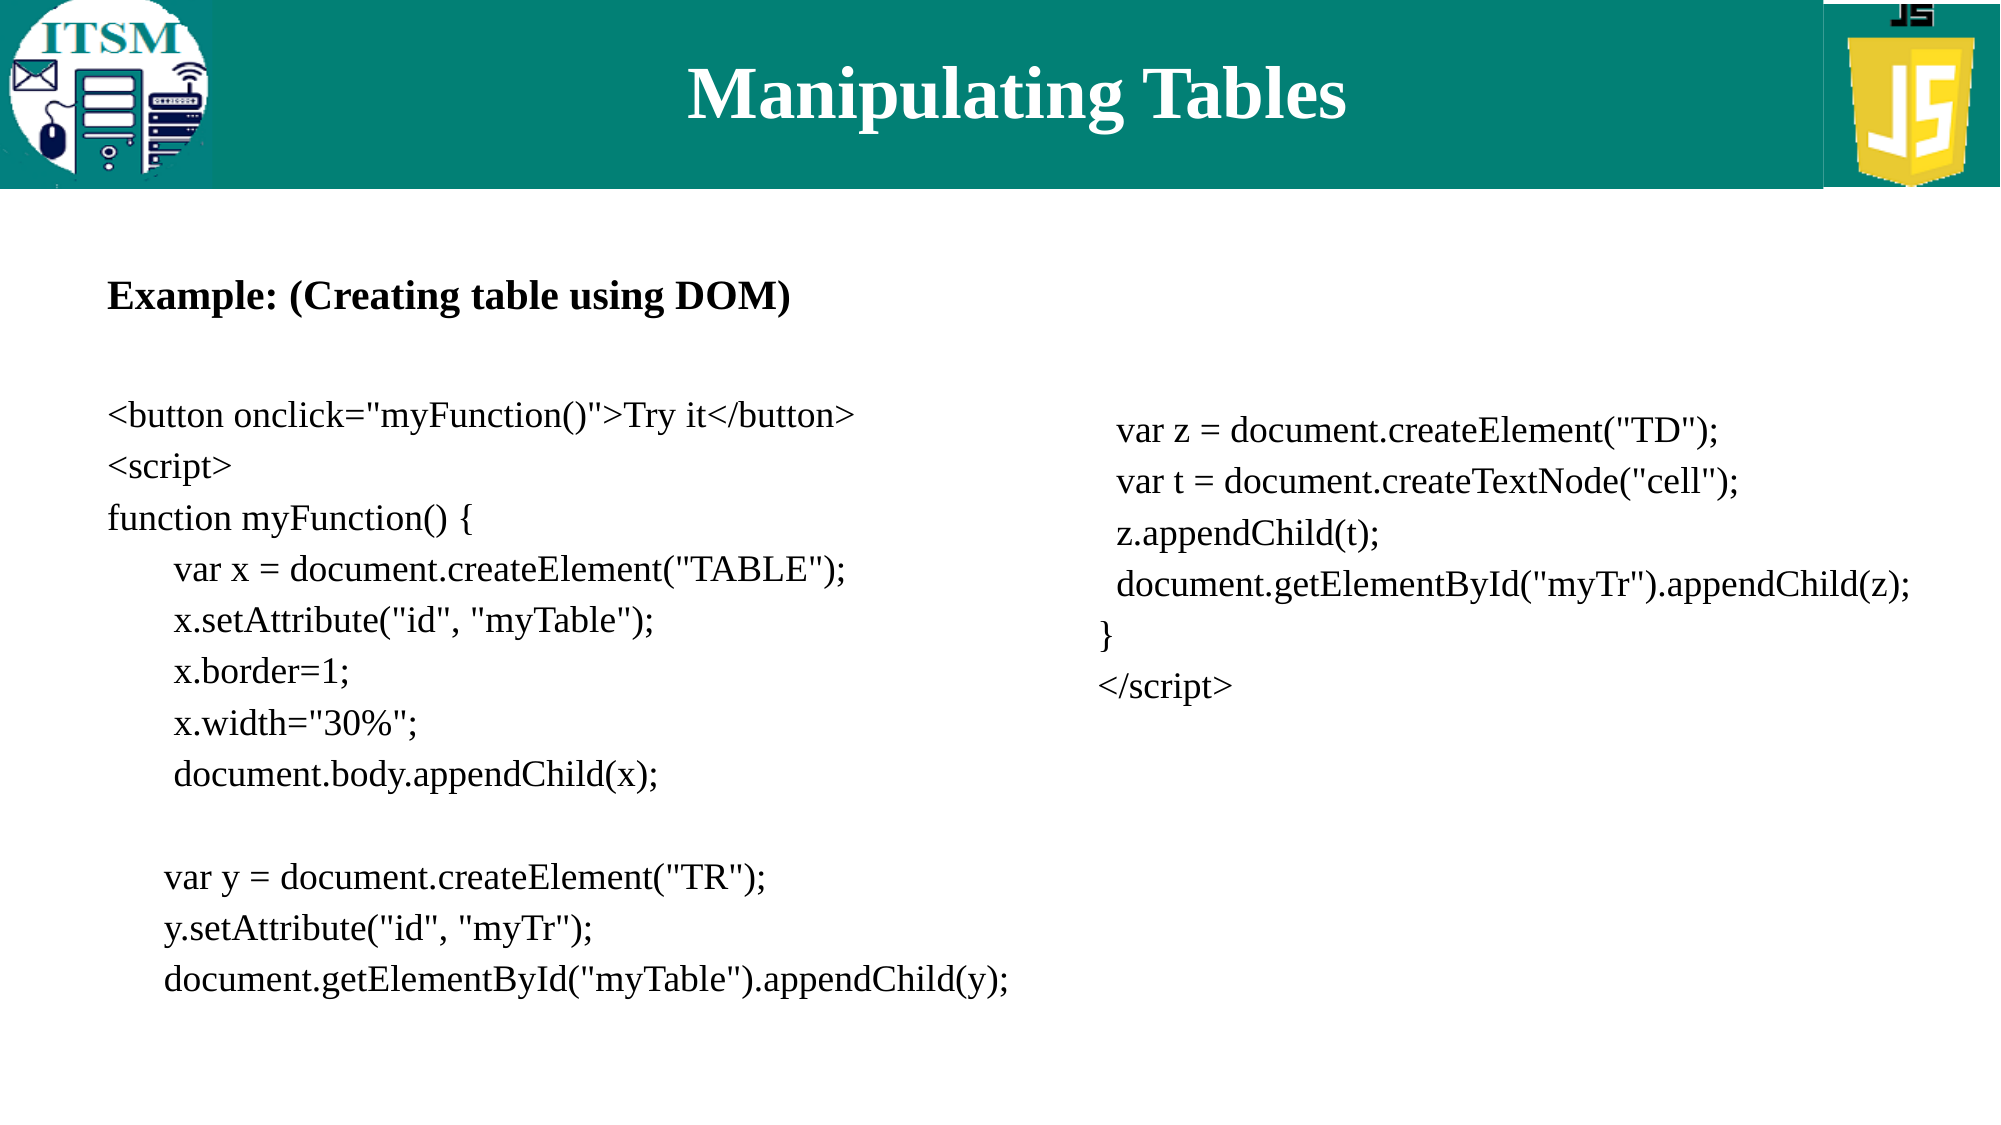

# Manipulating Tables

Example: (Creating table using DOM)

<button onclick="myFunction()">Try it</button>
<script>
function myFunction() {
       var x = document.createElement("TABLE");
       x.setAttribute("id", "myTable");
       x.border=1;
       x.width="30%";
       document.body.appendChild(x);

      var y = document.createElement("TR");
      y.setAttribute("id", "myTr");
      document.getElementById("myTable").appendChild(y);

  var z = document.createElement("TD");
  var t = document.createTextNode("cell");
  z.appendChild(t);
  document.getElementById("myTr").appendChild(z);
}
</script>